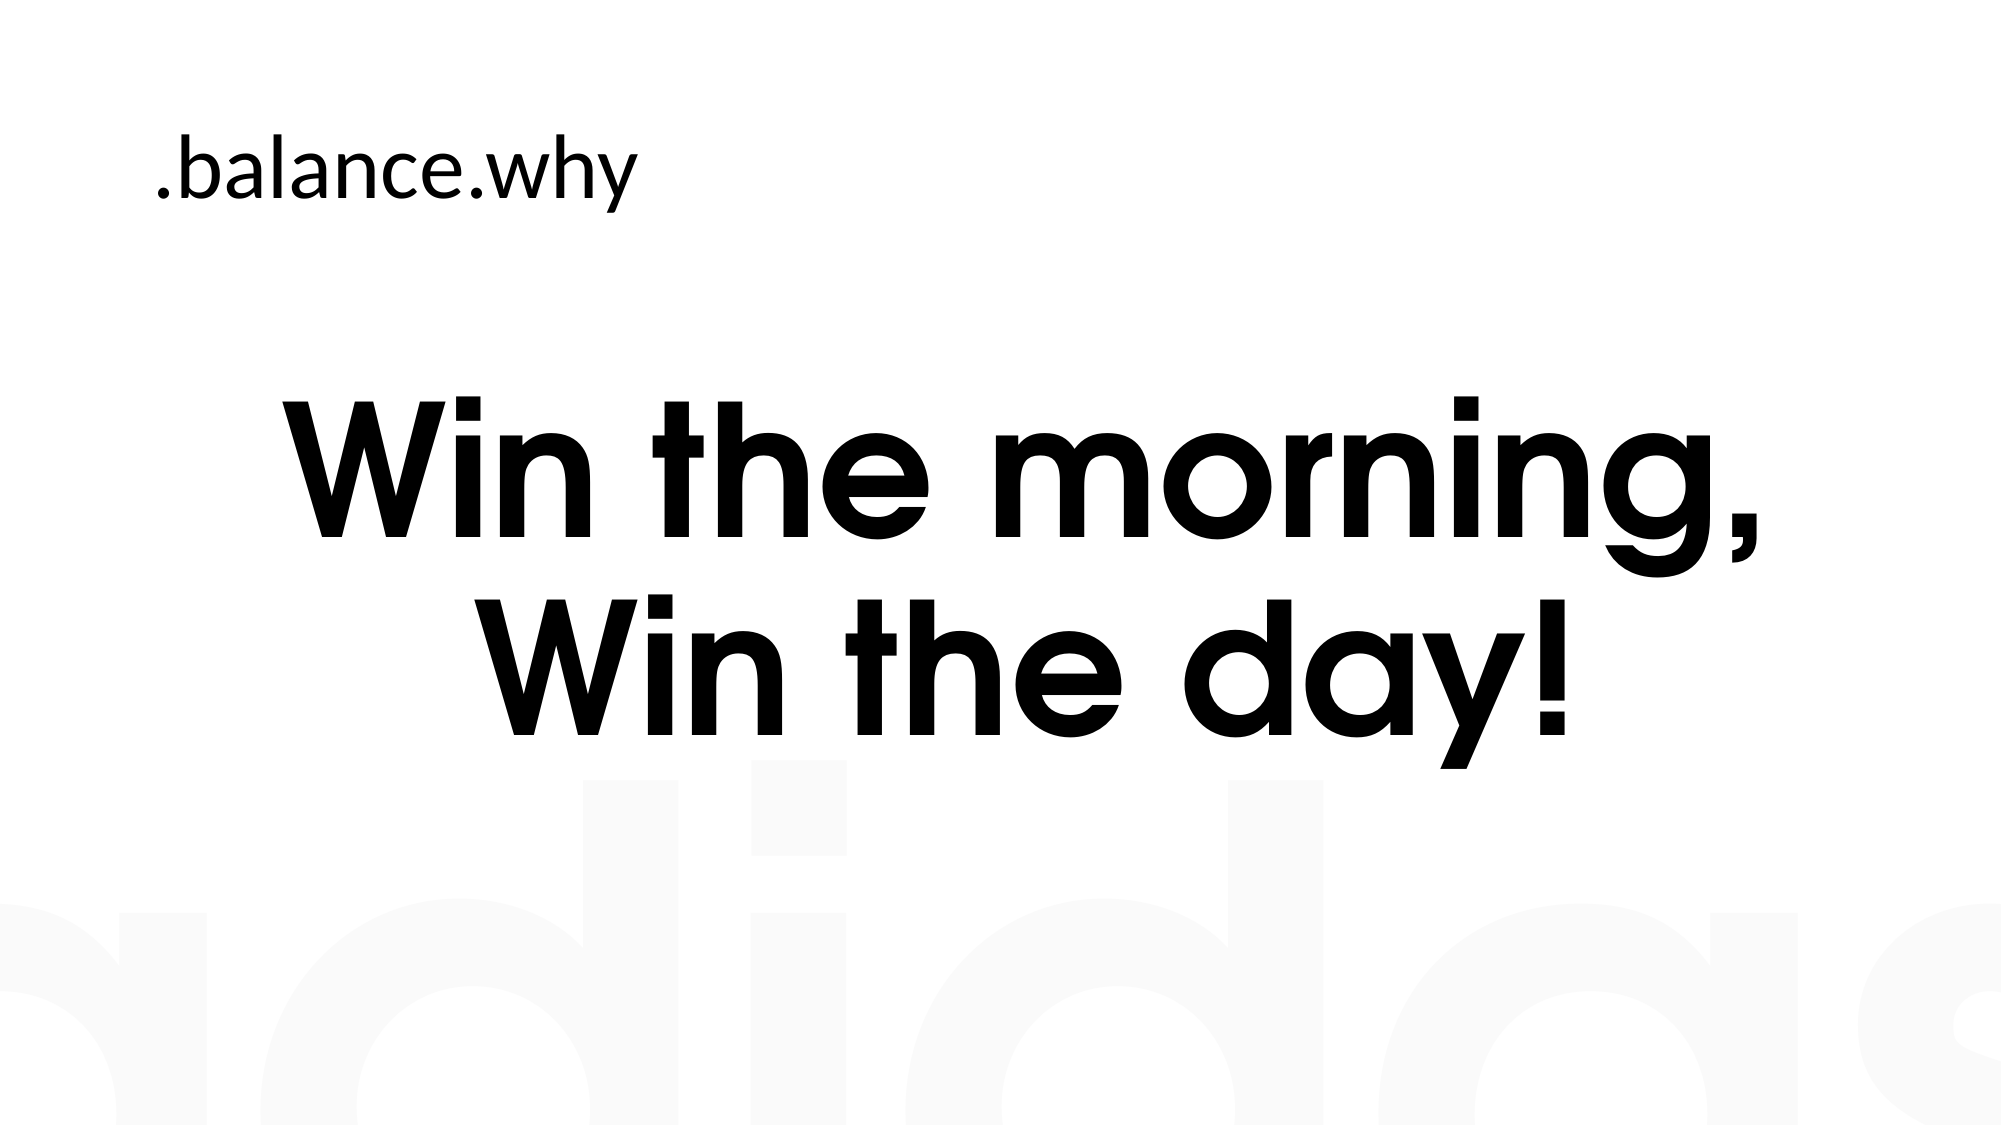

# .balance.why
Win the morning,
Win the day!